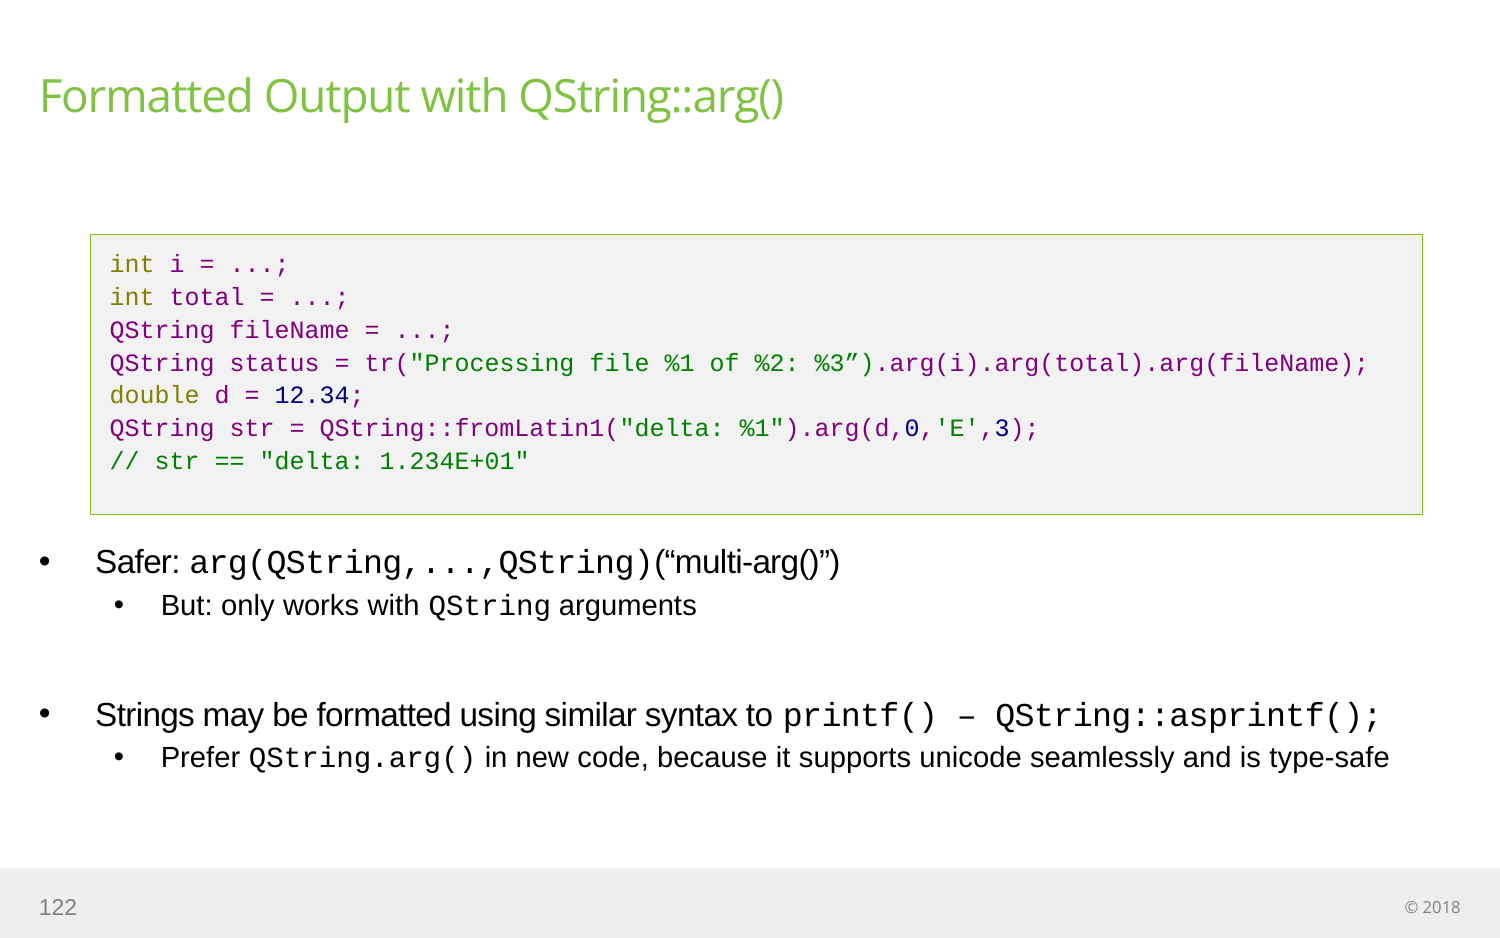

# Formatted Output with QString::arg()
int i = ...;
int total = ...;
QString fileName = ...;
QString status = tr("Processing file %1 of %2: %3”).arg(i).arg(total).arg(fileName); double d = 12.34;
QString str = QString::fromLatin1("delta: %1").arg(d,0,'E',3);
// str == "delta: 1.234E+01"
Safer: arg(QString,...,QString)(“multi-arg()”)
But: only works with QString arguments

Strings may be formatted using similar syntax to printf() – QString::asprintf();
Prefer QString.arg() in new code, because it supports unicode seamlessly and is type-safe
122
© 2018